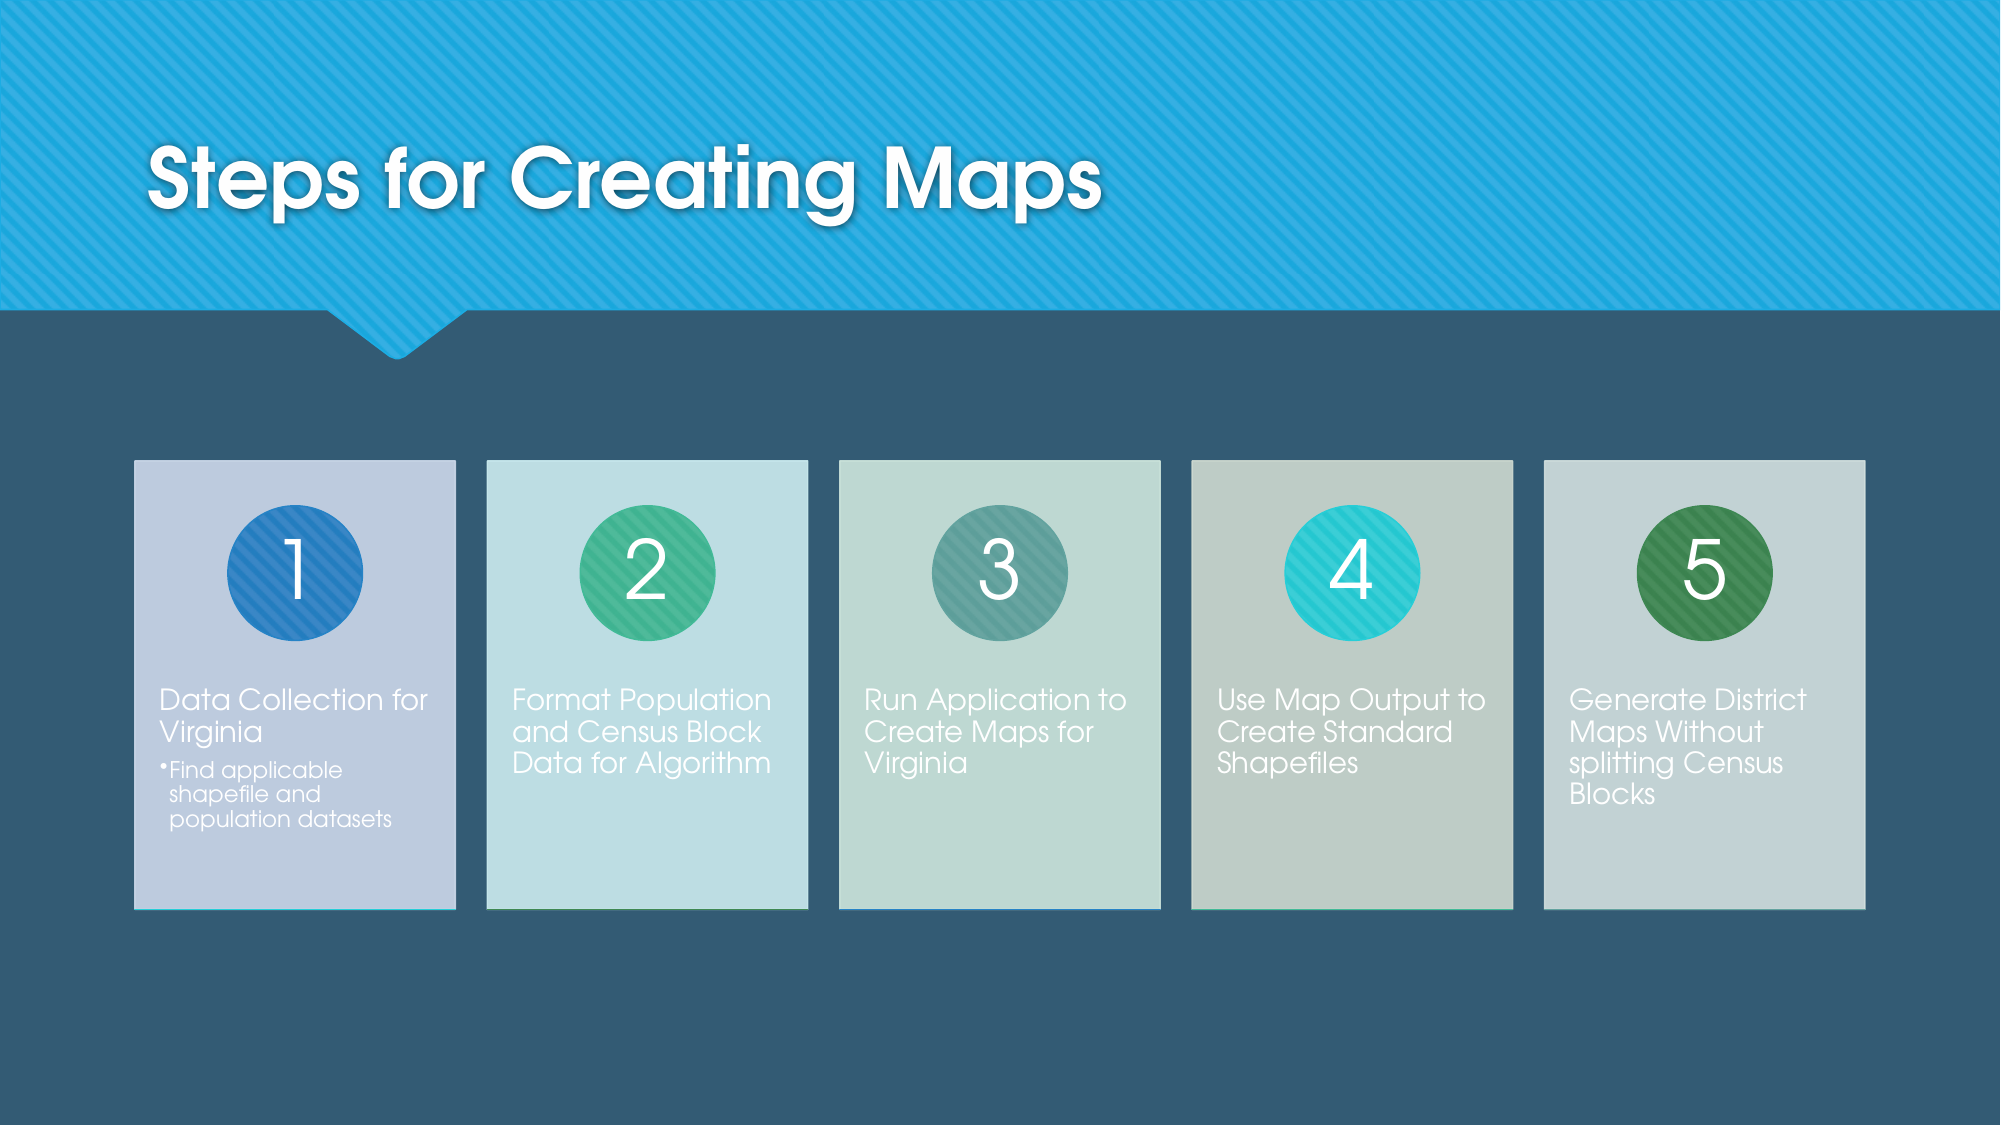

# Steps for Creating Maps
Data Collection for Virginia
Find applicable shapefile and population datasets
1
Format Population and Census Block Data for Algorithm
2
Run Application to Create Maps for Virginia
3
Use Map Output to Create Standard Shapefiles
4
Generate District Maps Without splitting Census Blocks
5